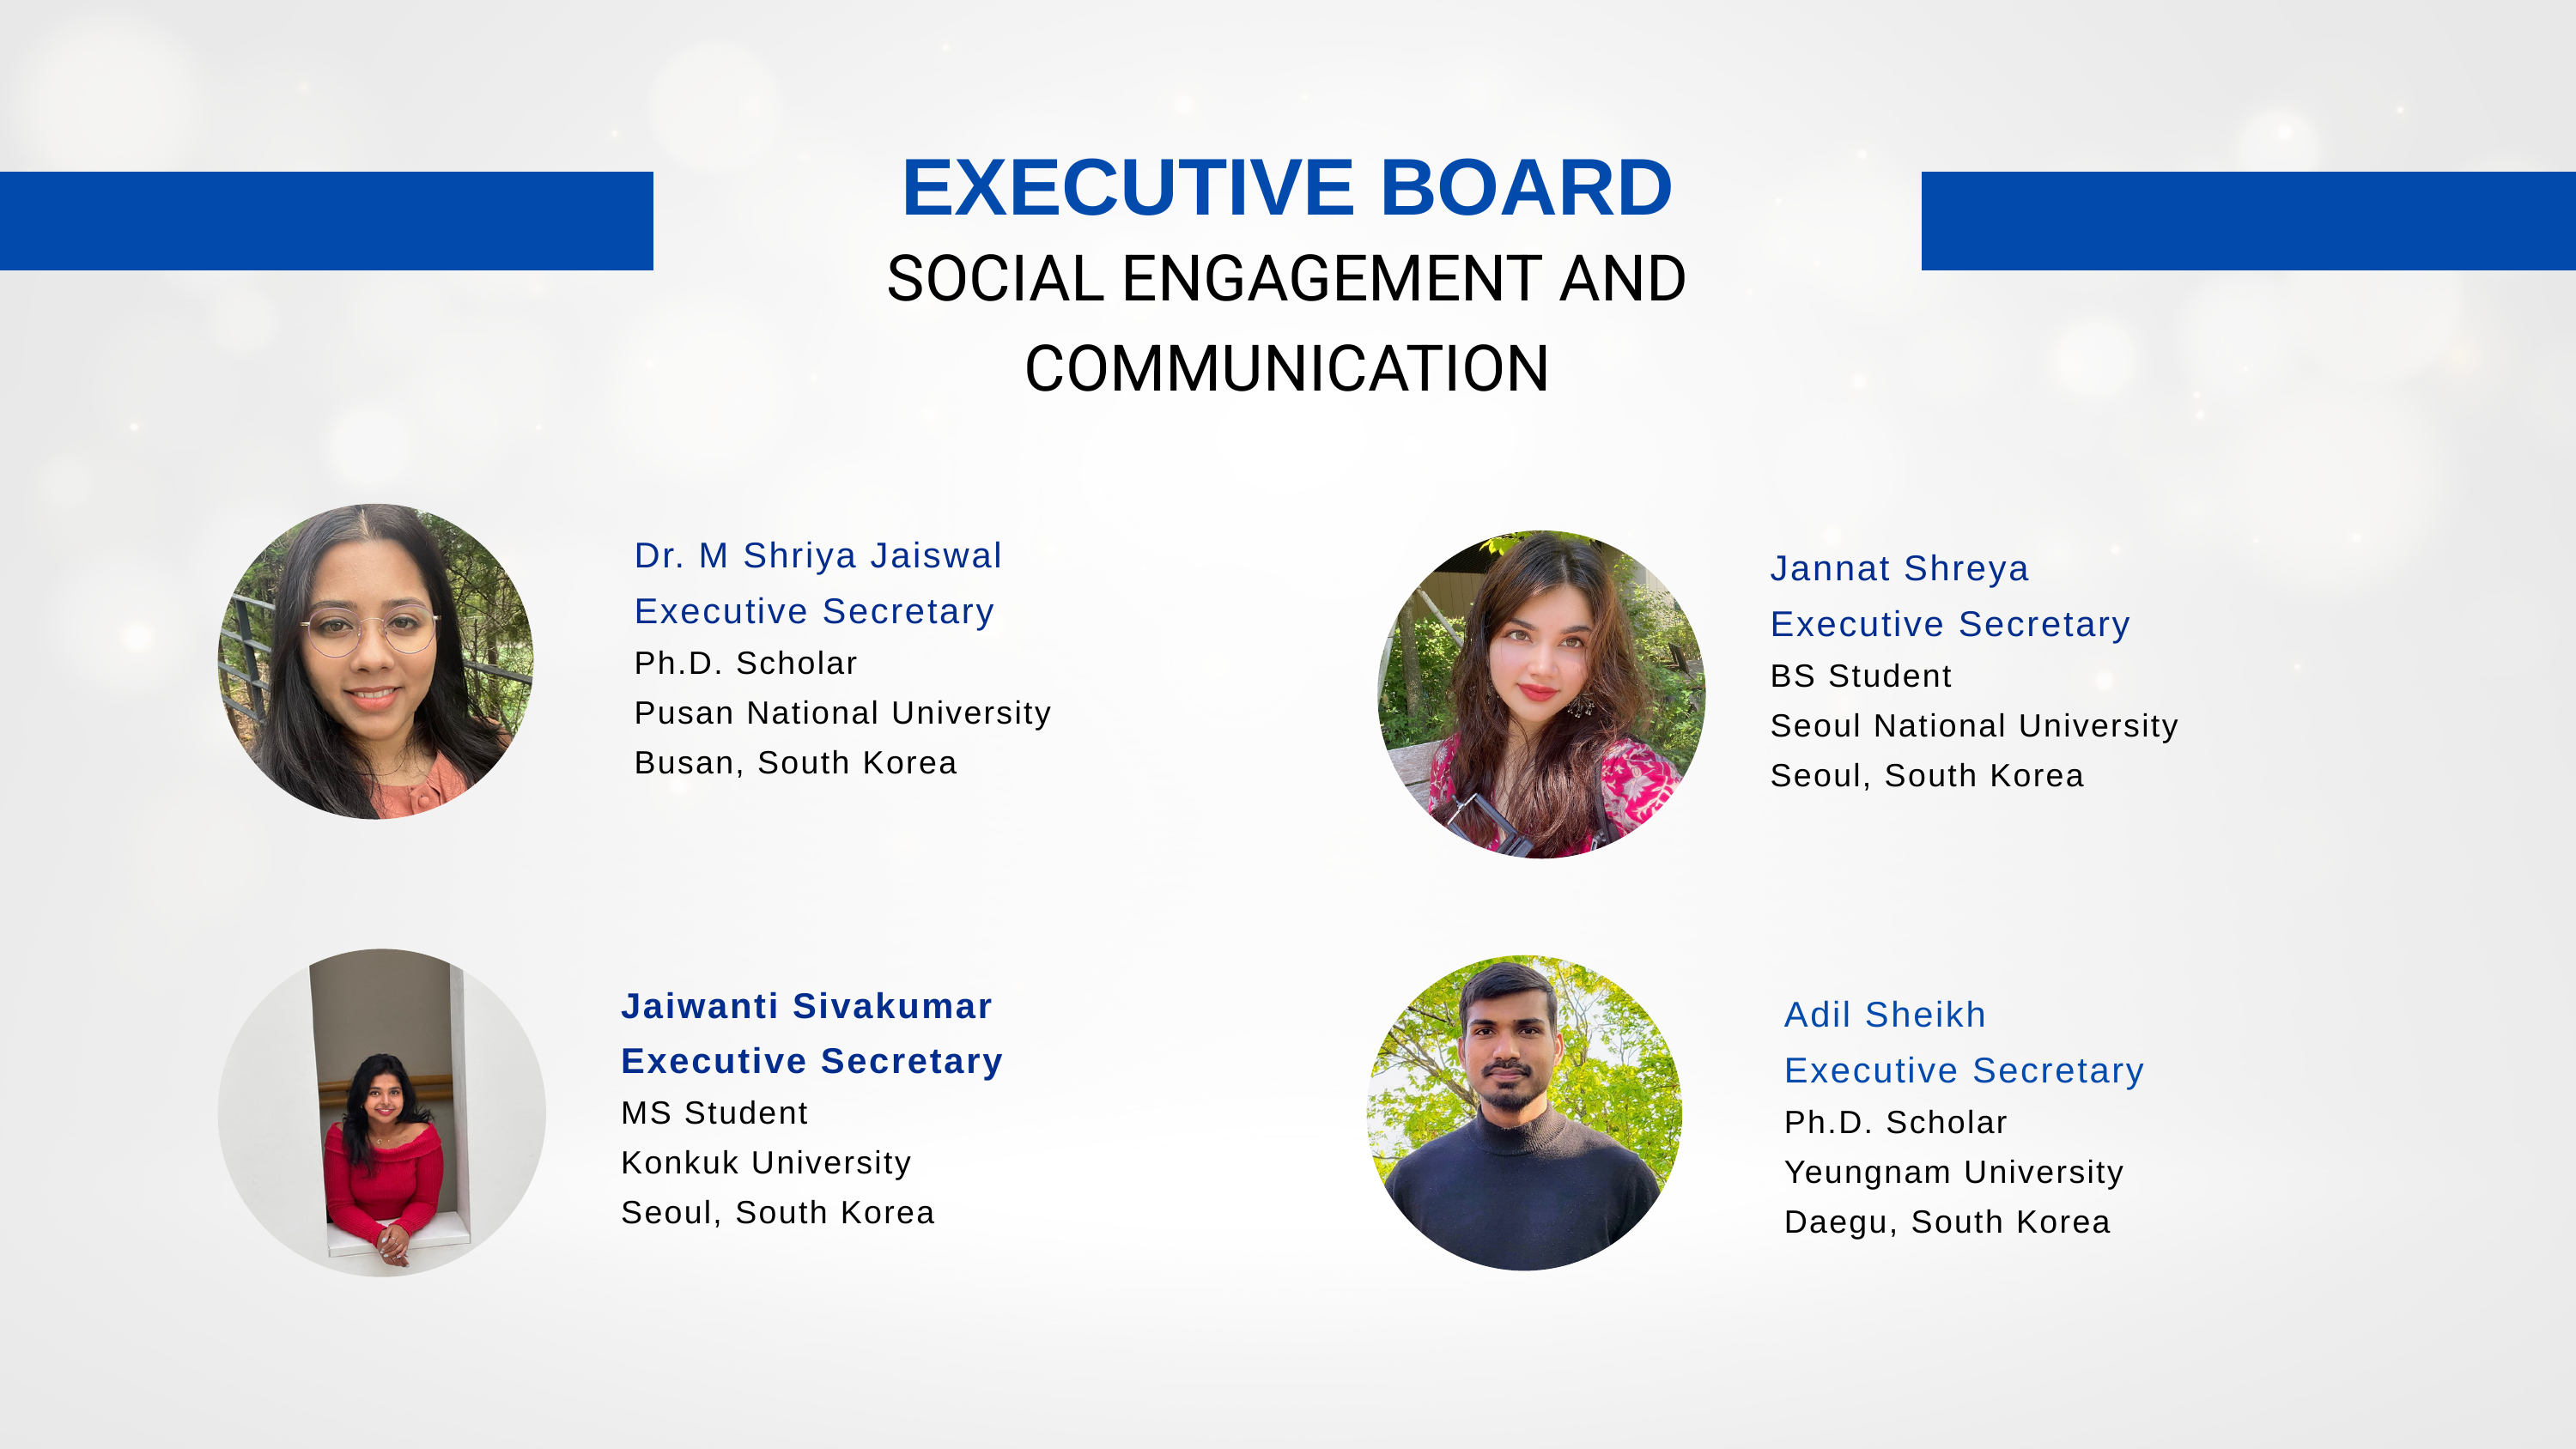

EXECUTIVE BOARD

SOCIAL ENGAGEMENT AND COMMUNICATION

Dr. M Shriya Jaiswal
Executive Secretary
Ph.D. Scholar
Pusan National University
Busan, South Korea

Jannat Shreya
Executive Secretary
BS Student
Seoul National University
Seoul, South Korea

Jaiwanti Sivakumar Executive Secretary
MS Student
Konkuk University
Seoul, South Korea
Adil Sheikh
Executive Secretary
Ph.D. Scholar
Yeungnam University
Daegu, South Korea